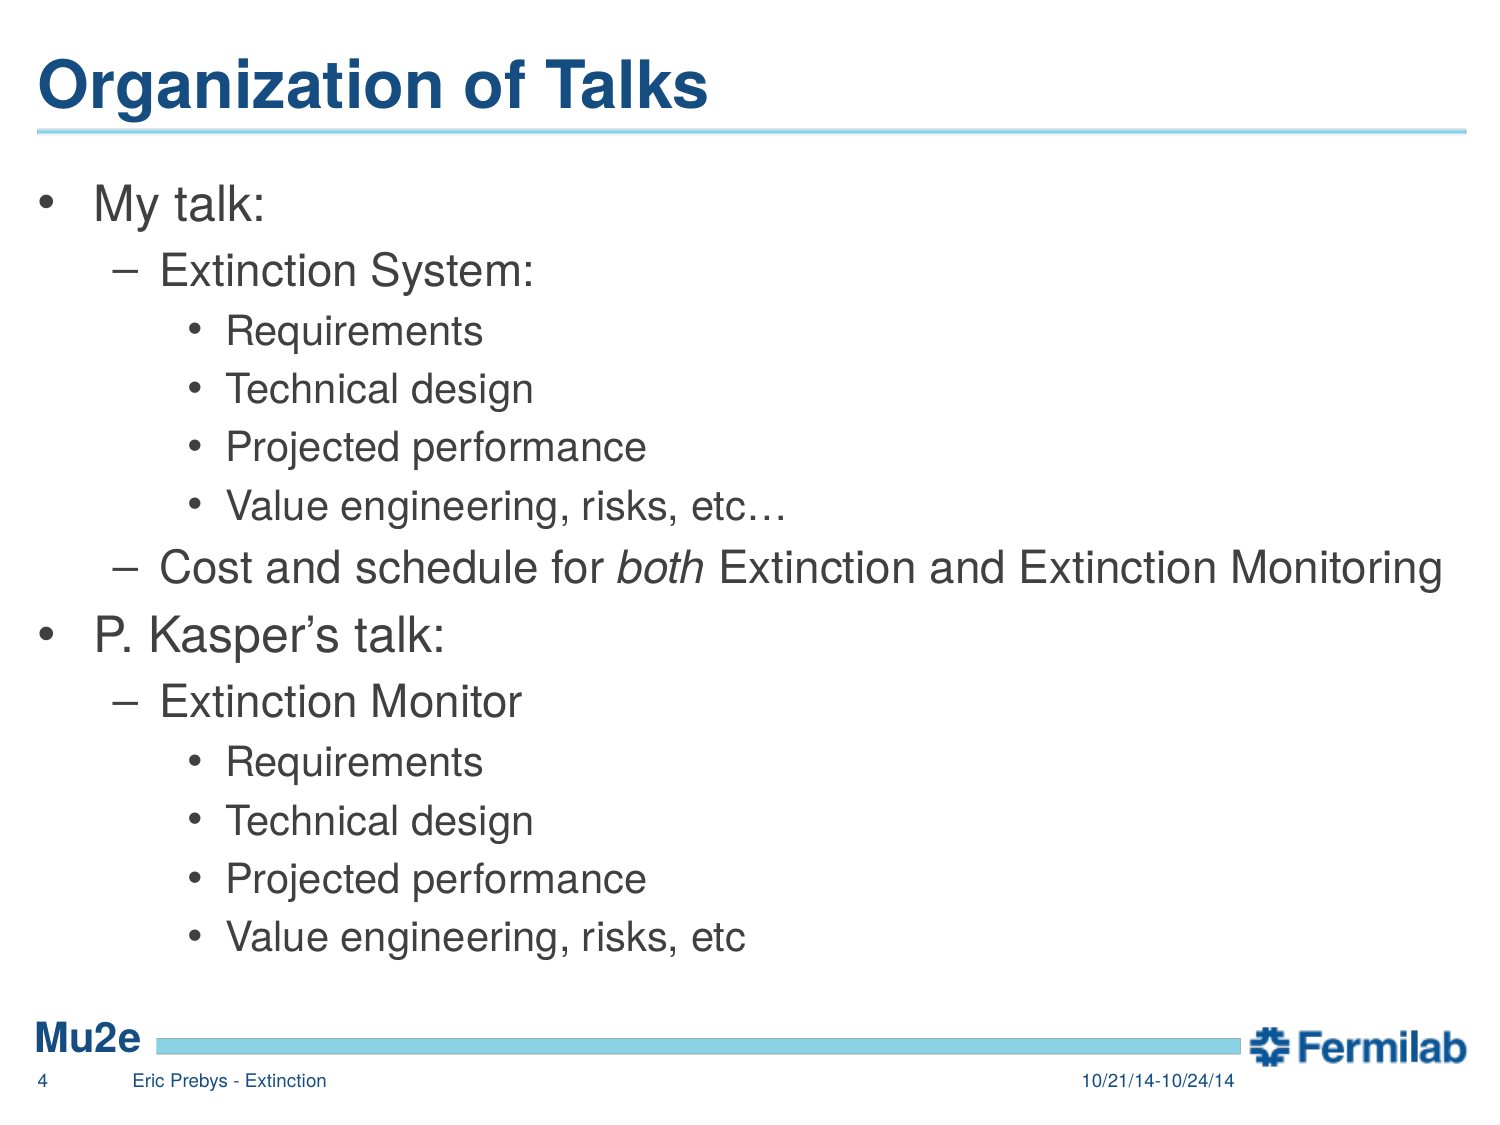

# Organization of Talks
My talk:
Extinction System:
Requirements
Technical design
Projected performance
Value engineering, risks, etc…
Cost and schedule for both Extinction and Extinction Monitoring
P. Kasper’s talk:
Extinction Monitor
Requirements
Technical design
Projected performance
Value engineering, risks, etc
4
Eric Prebys - Extinction
10/21/14-10/24/14